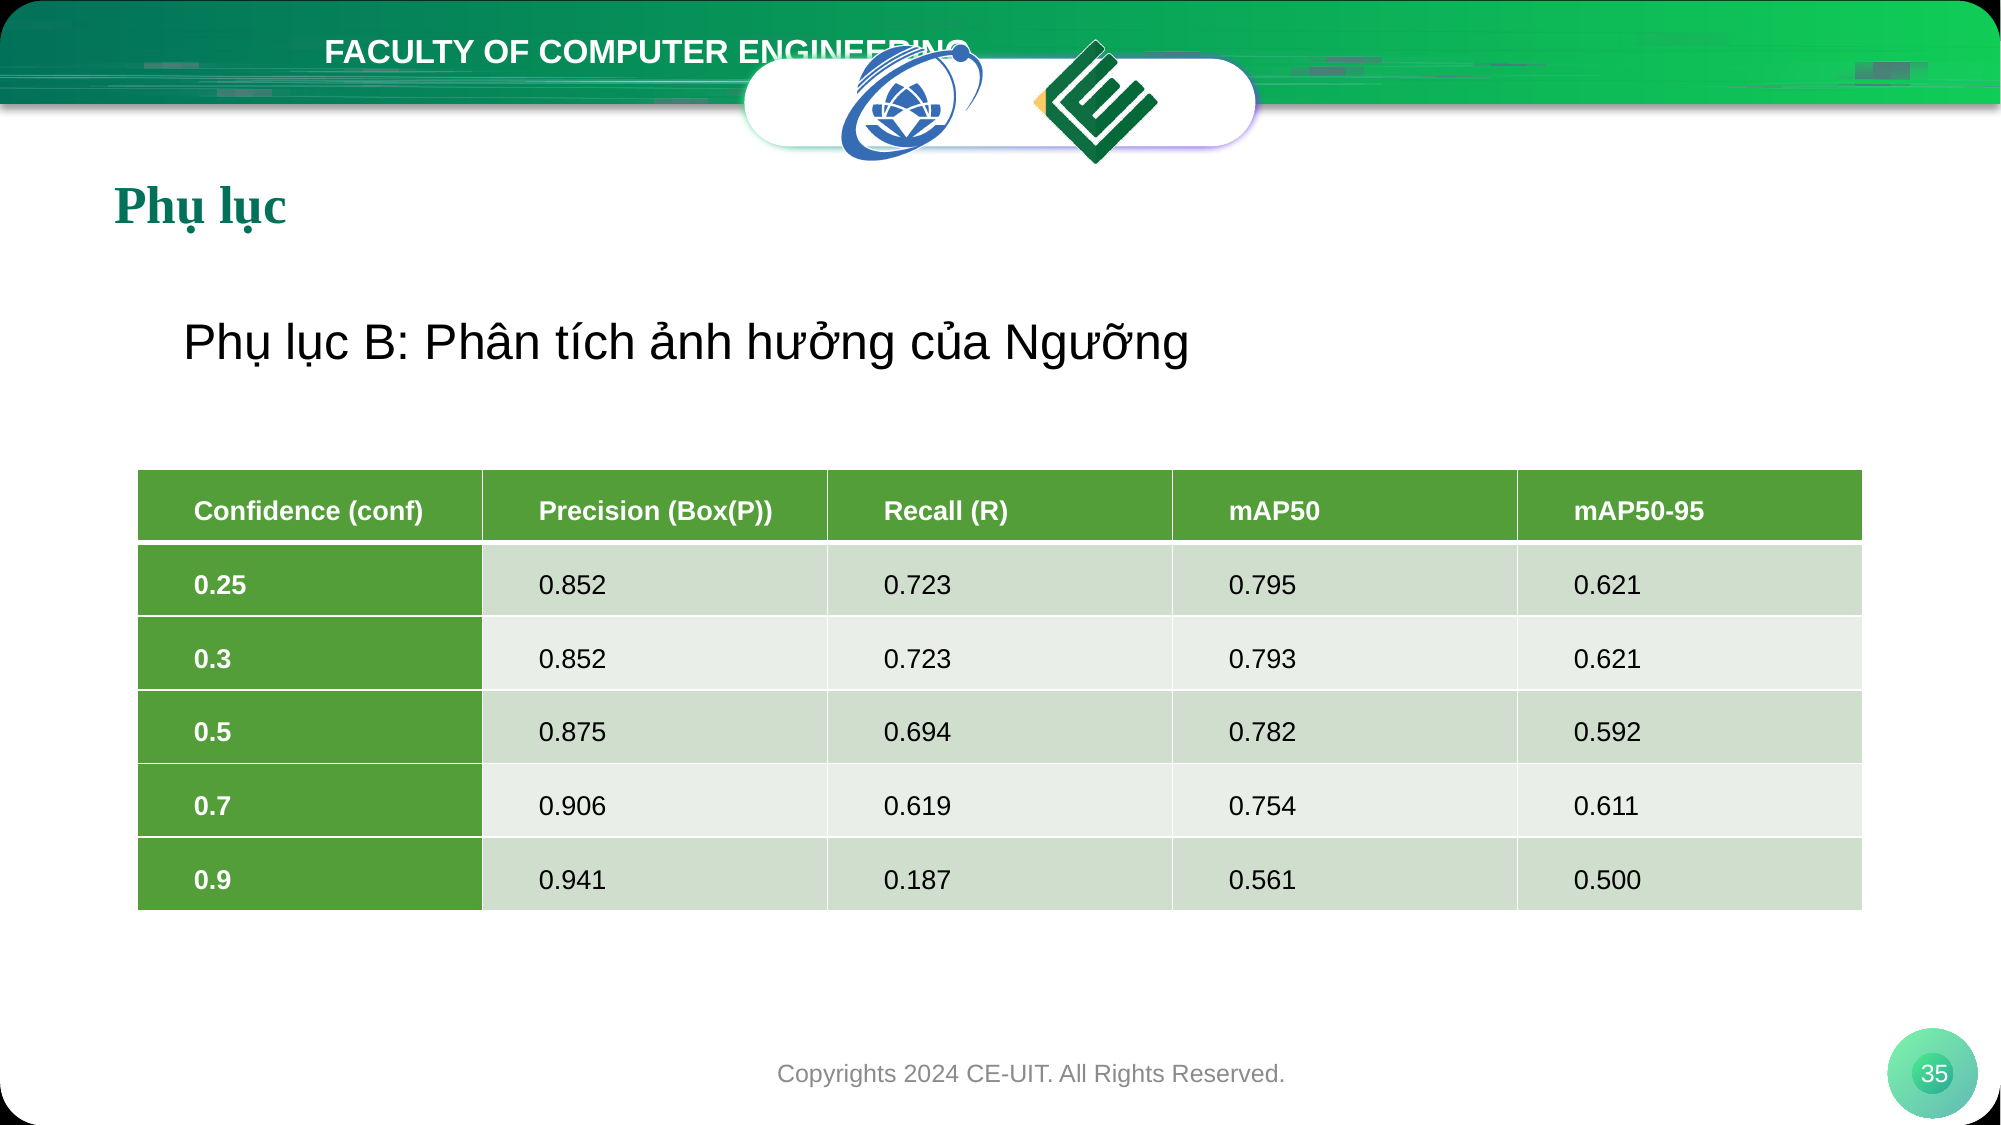

# Phụ lục
Phụ lục B: Phân tích ảnh hưởng của Ngưỡng
| Confidence (conf) | Precision (Box(P)) | Recall (R) | mAP50 | mAP50-95 |
| --- | --- | --- | --- | --- |
| 0.25 | 0.852 | 0.723 | 0.795 | 0.621 |
| 0.3 | 0.852 | 0.723 | 0.793 | 0.621 |
| 0.5 | 0.875 | 0.694 | 0.782 | 0.592 |
| 0.7 | 0.906 | 0.619 | 0.754 | 0.611 |
| 0.9 | 0.941 | 0.187 | 0.561 | 0.500 |
Copyrights 2024 CE-UIT. All Rights Reserved.
35